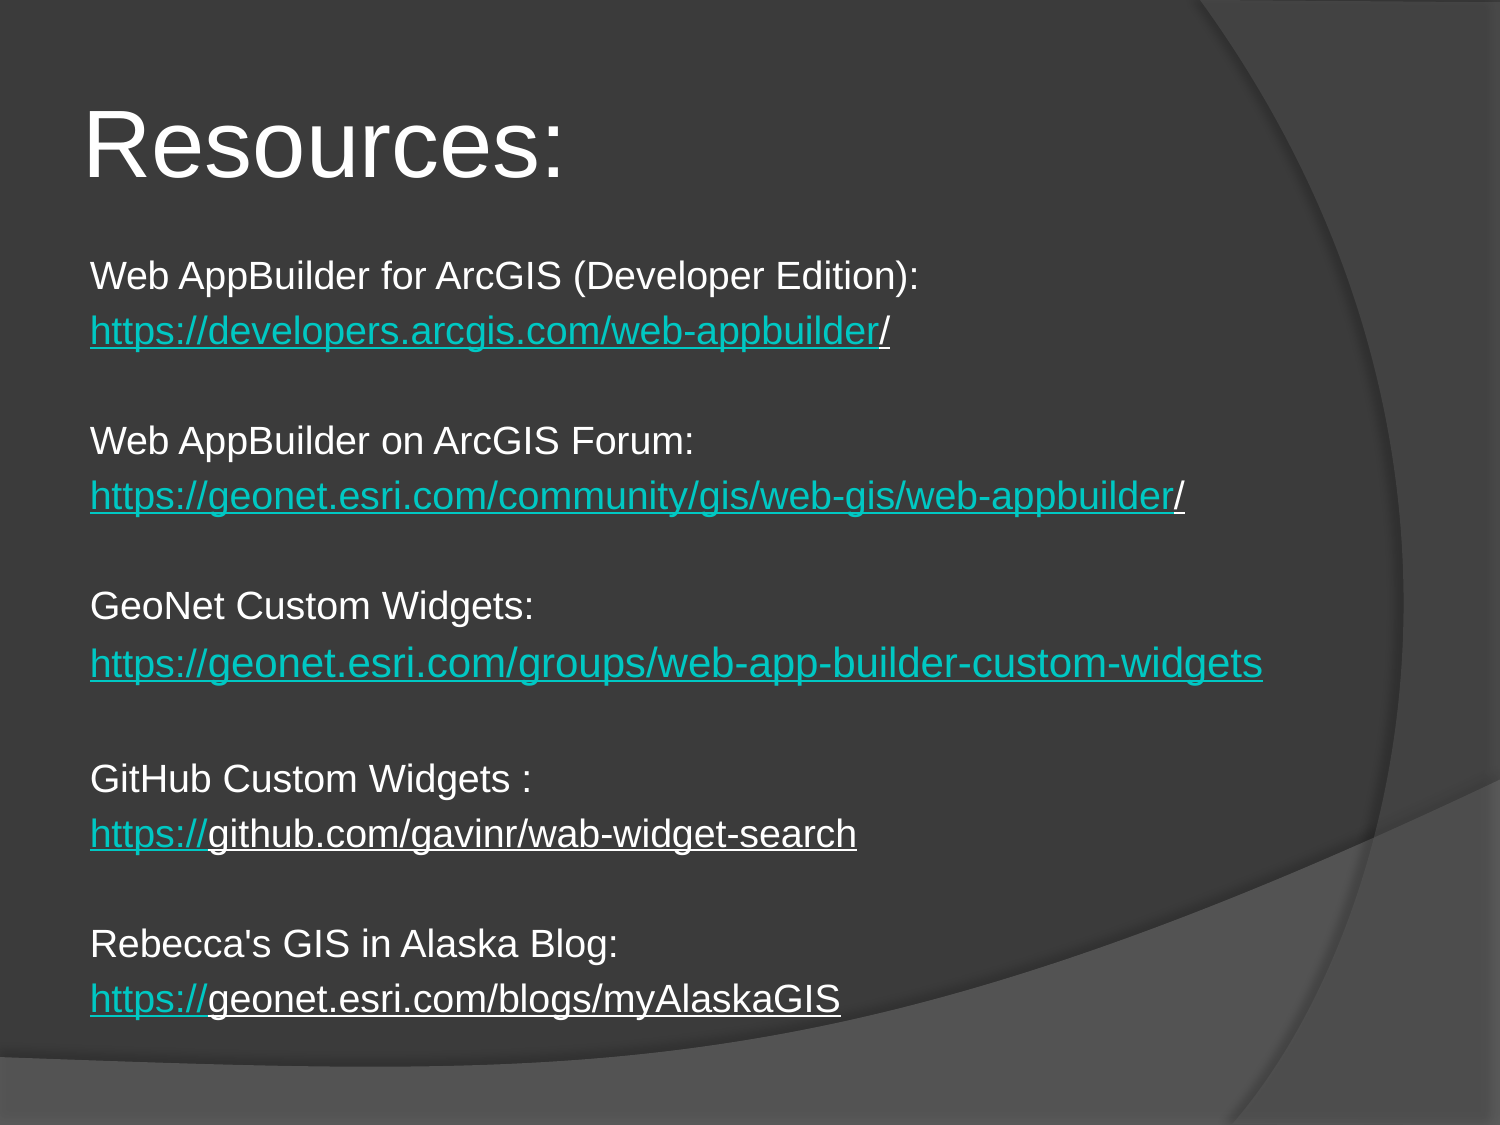

# Resources:

Web AppBuilder for ArcGIS (Developer Edition):
https://developers.arcgis.com/web-appbuilder/

Web AppBuilder on ArcGIS Forum:
https://geonet.esri.com/community/gis/web-gis/web-appbuilder/

GeoNet Custom Widgets:
https://geonet.esri.com/groups/web-app-builder-custom-widgets

GitHub Custom Widgets :
https://github.com/gavinr/wab-widget-search

Rebecca's GIS in Alaska Blog:
https://geonet.esri.com/blogs/myAlaskaGIS